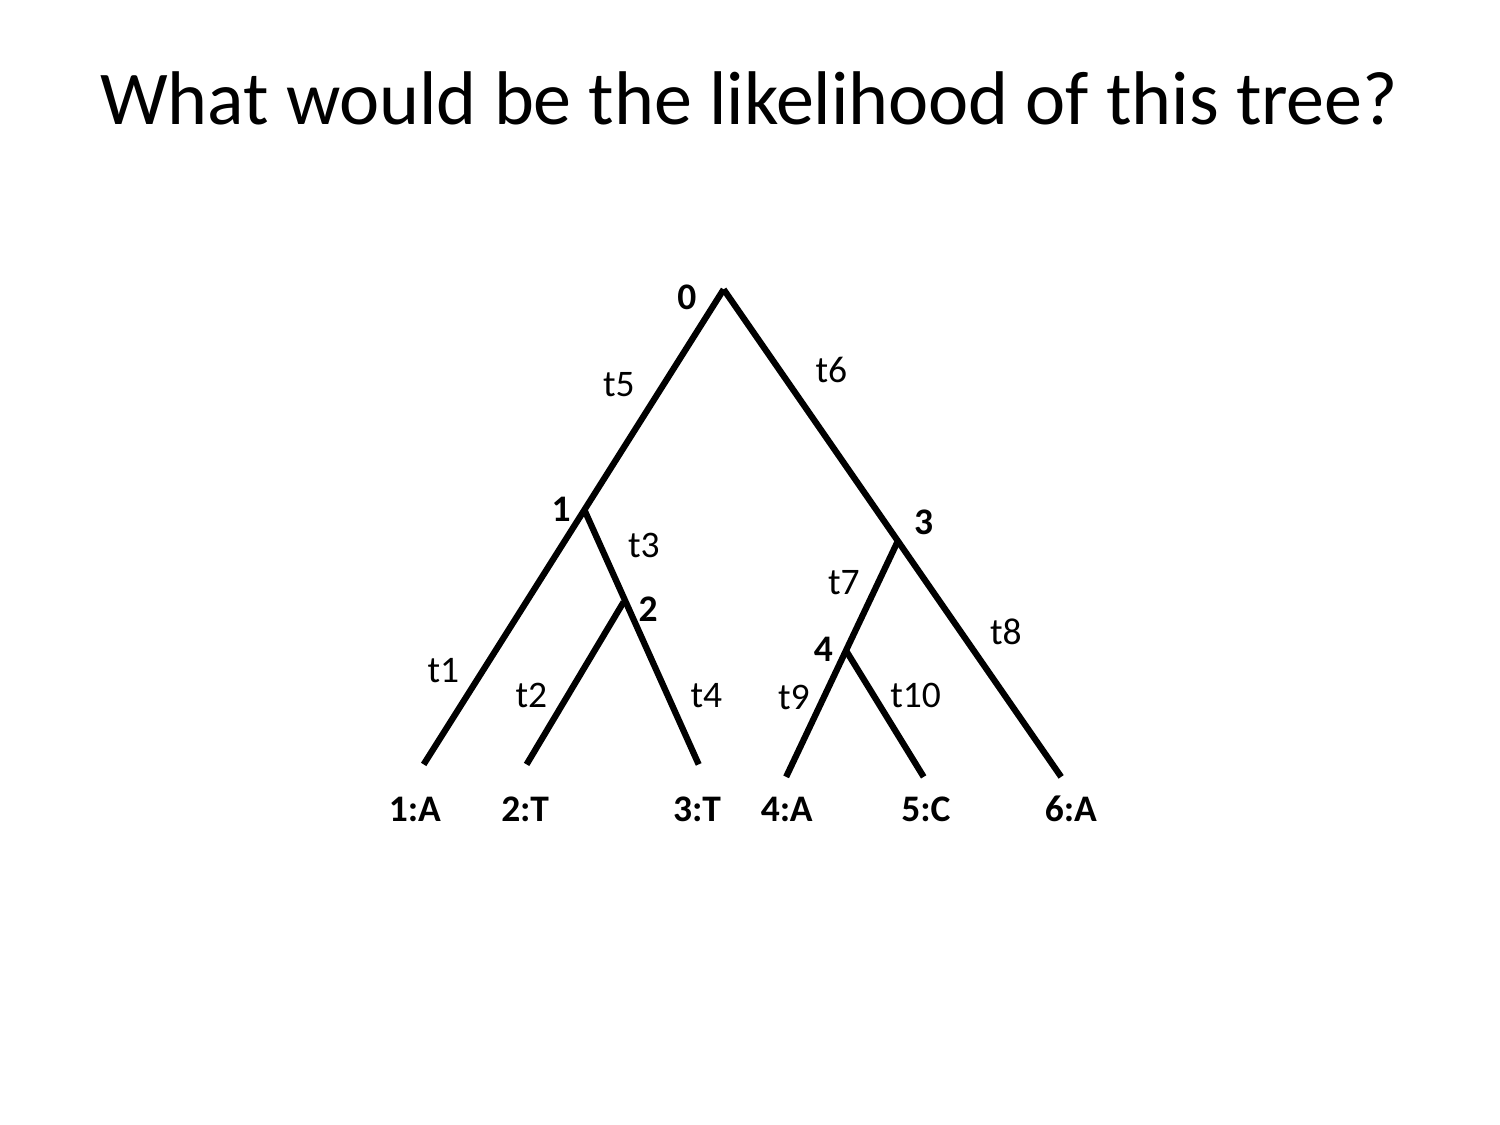

# What would be the likelihood of this tree?
0
t6
t5
1
3
t3
t7
2
t8
4
t1
t2
t4
t10
t9
1:A
2:T
3:T
4:A
5:C
6:A